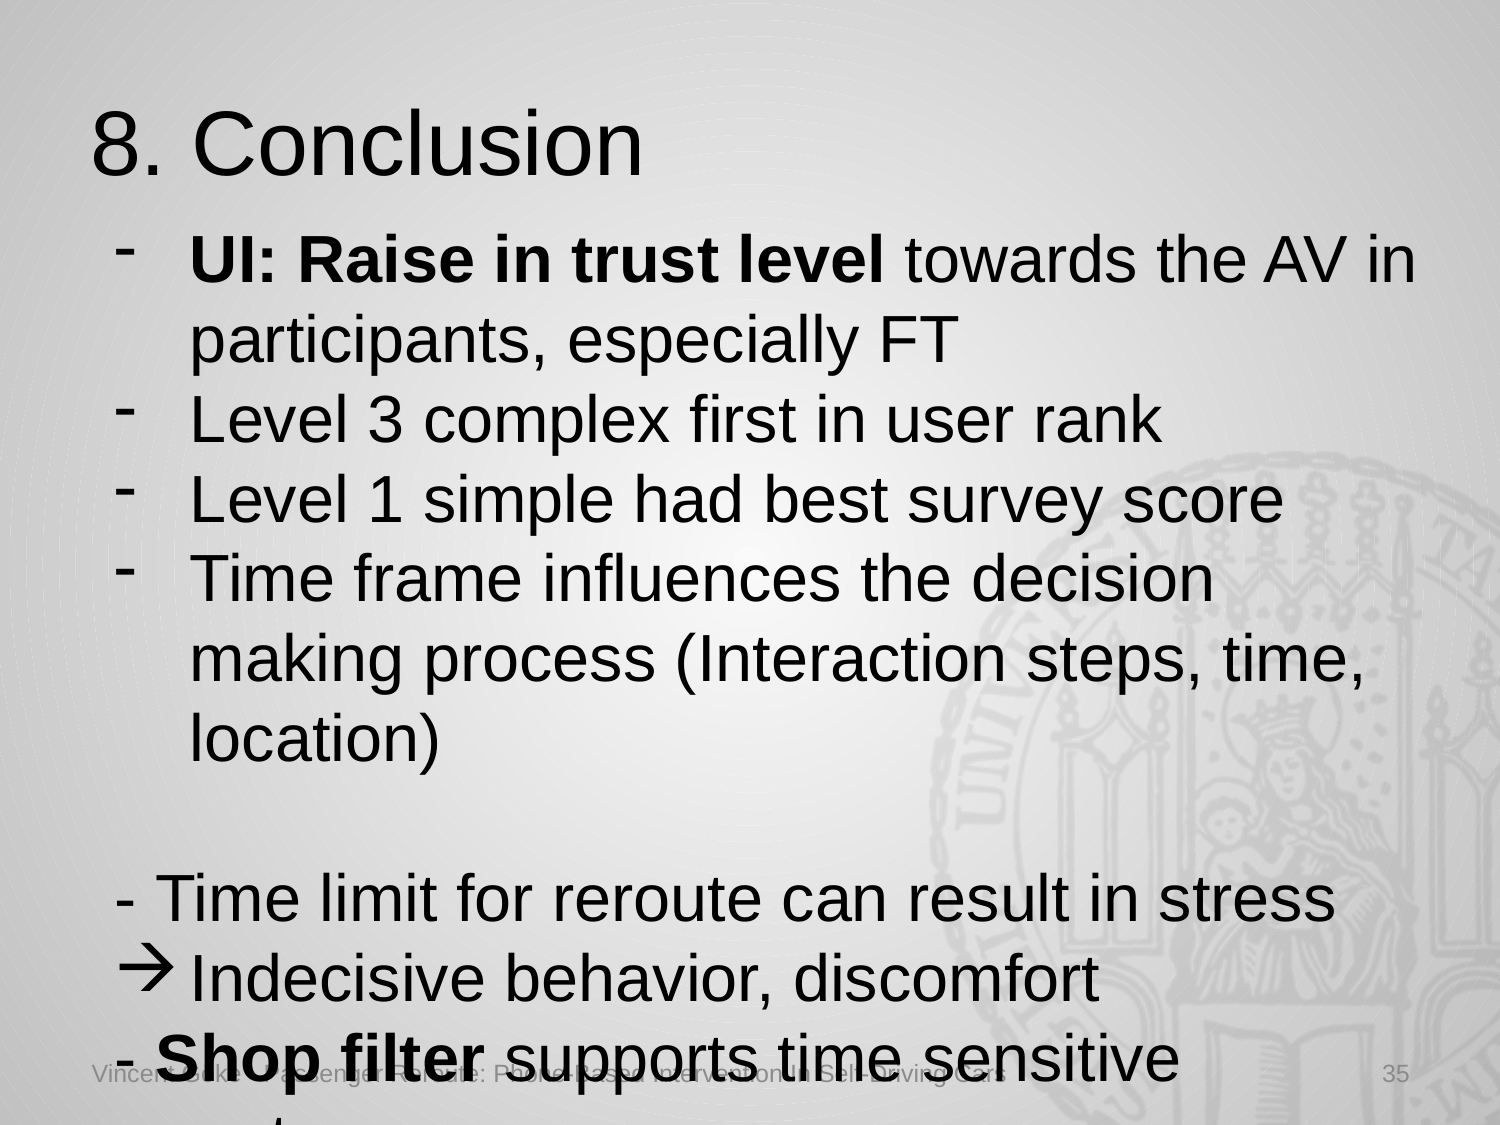

# 8. Conclusion
UI: Raise in trust level towards the AV in participants, especially FT
Level 3 complex first in user rank
Level 1 simple had best survey score
Time frame influences the decision making process (Interaction steps, time, location)

- Time limit for reroute can result in stress
Indecisive behavior, discomfort
- Shop filter supports time sensitive reroutes

Vincent Göke - Passenger Reroute: Phone-Based Intervention In Self-Driving Cars
35